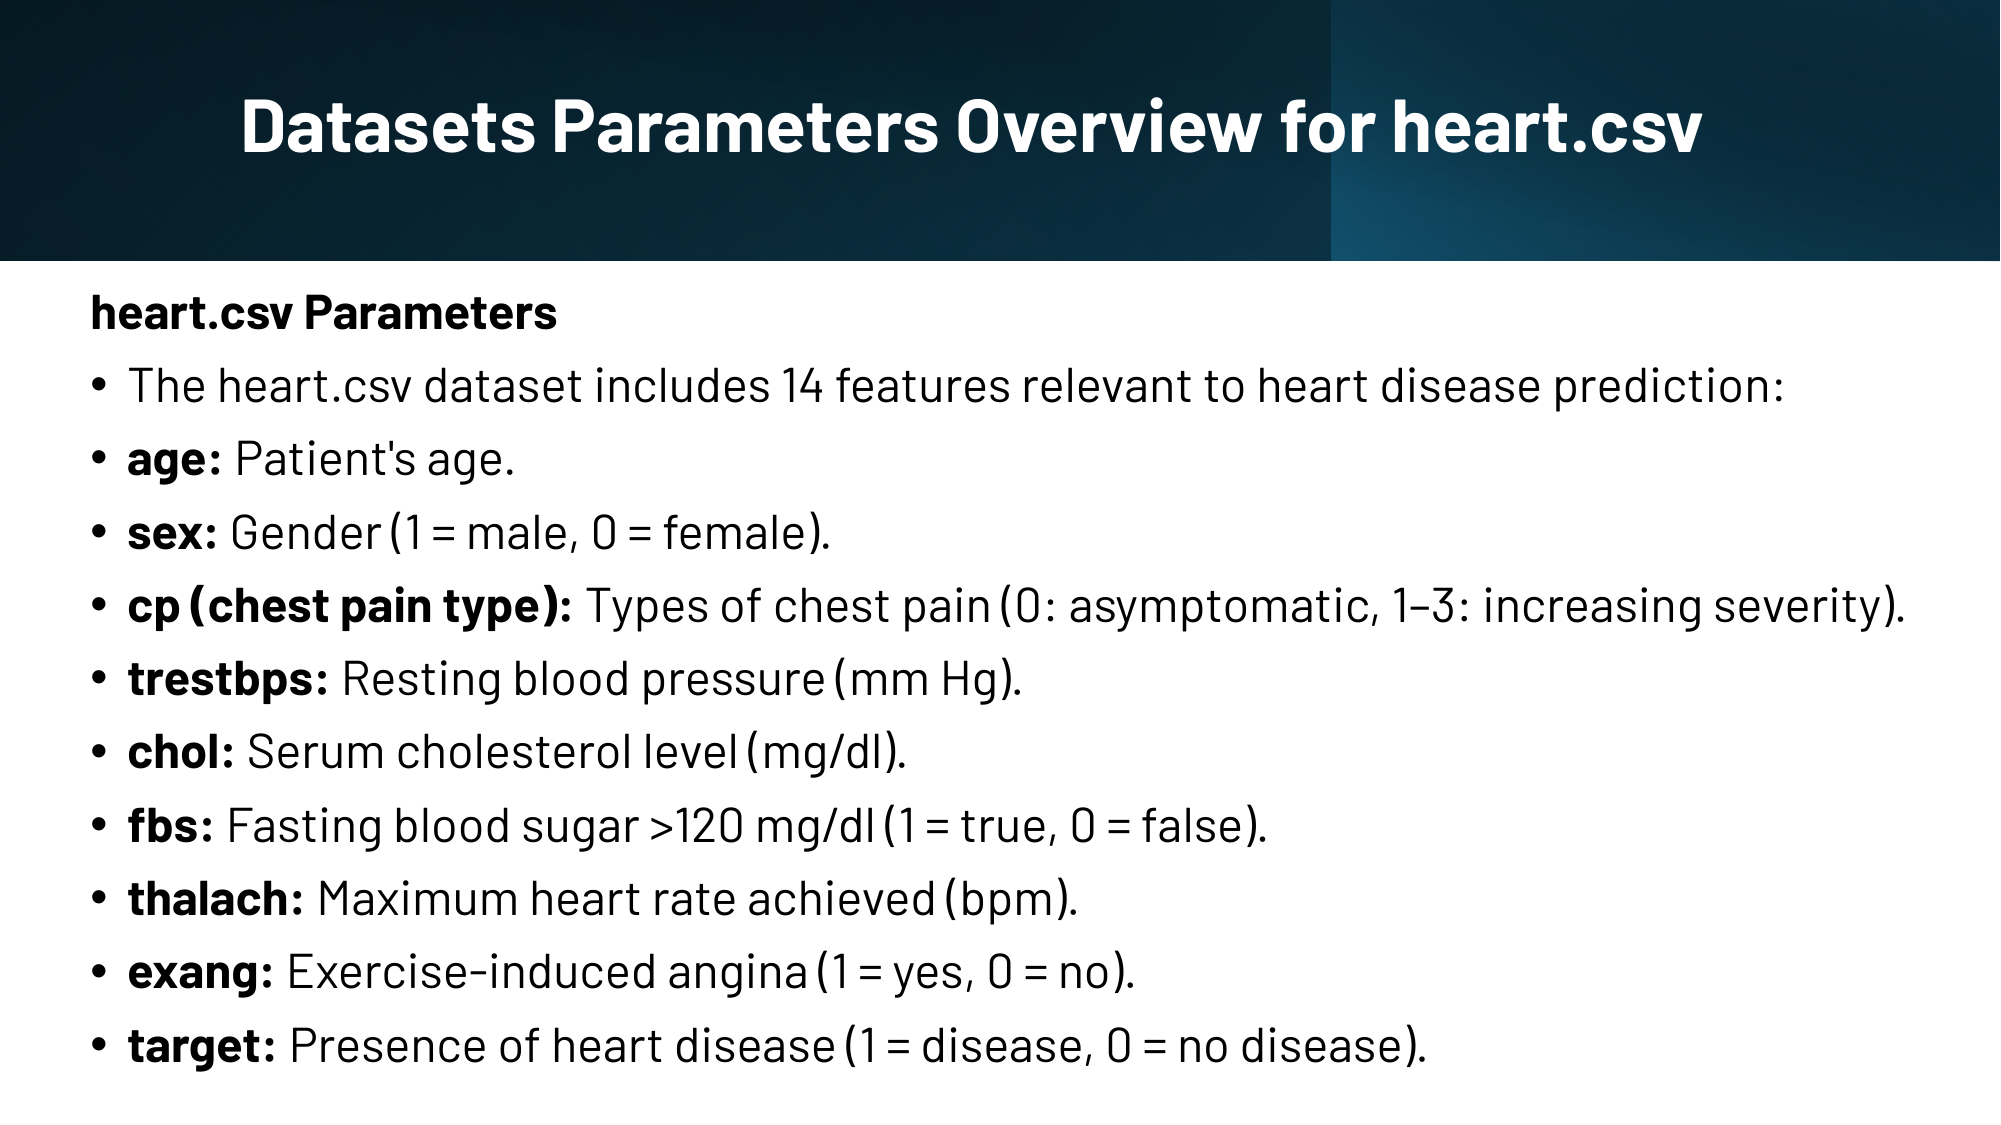

# Datasets Parameters Overview for heart.csv
heart.csv Parameters
The heart.csv dataset includes 14 features relevant to heart disease prediction:
age: Patient's age.
sex: Gender (1 = male, 0 = female).
cp (chest pain type): Types of chest pain (0: asymptomatic, 1–3: increasing severity).
trestbps: Resting blood pressure (mm Hg).
chol: Serum cholesterol level (mg/dl).
fbs: Fasting blood sugar >120 mg/dl (1 = true, 0 = false).
thalach: Maximum heart rate achieved (bpm).
exang: Exercise-induced angina (1 = yes, 0 = no).
target: Presence of heart disease (1 = disease, 0 = no disease).